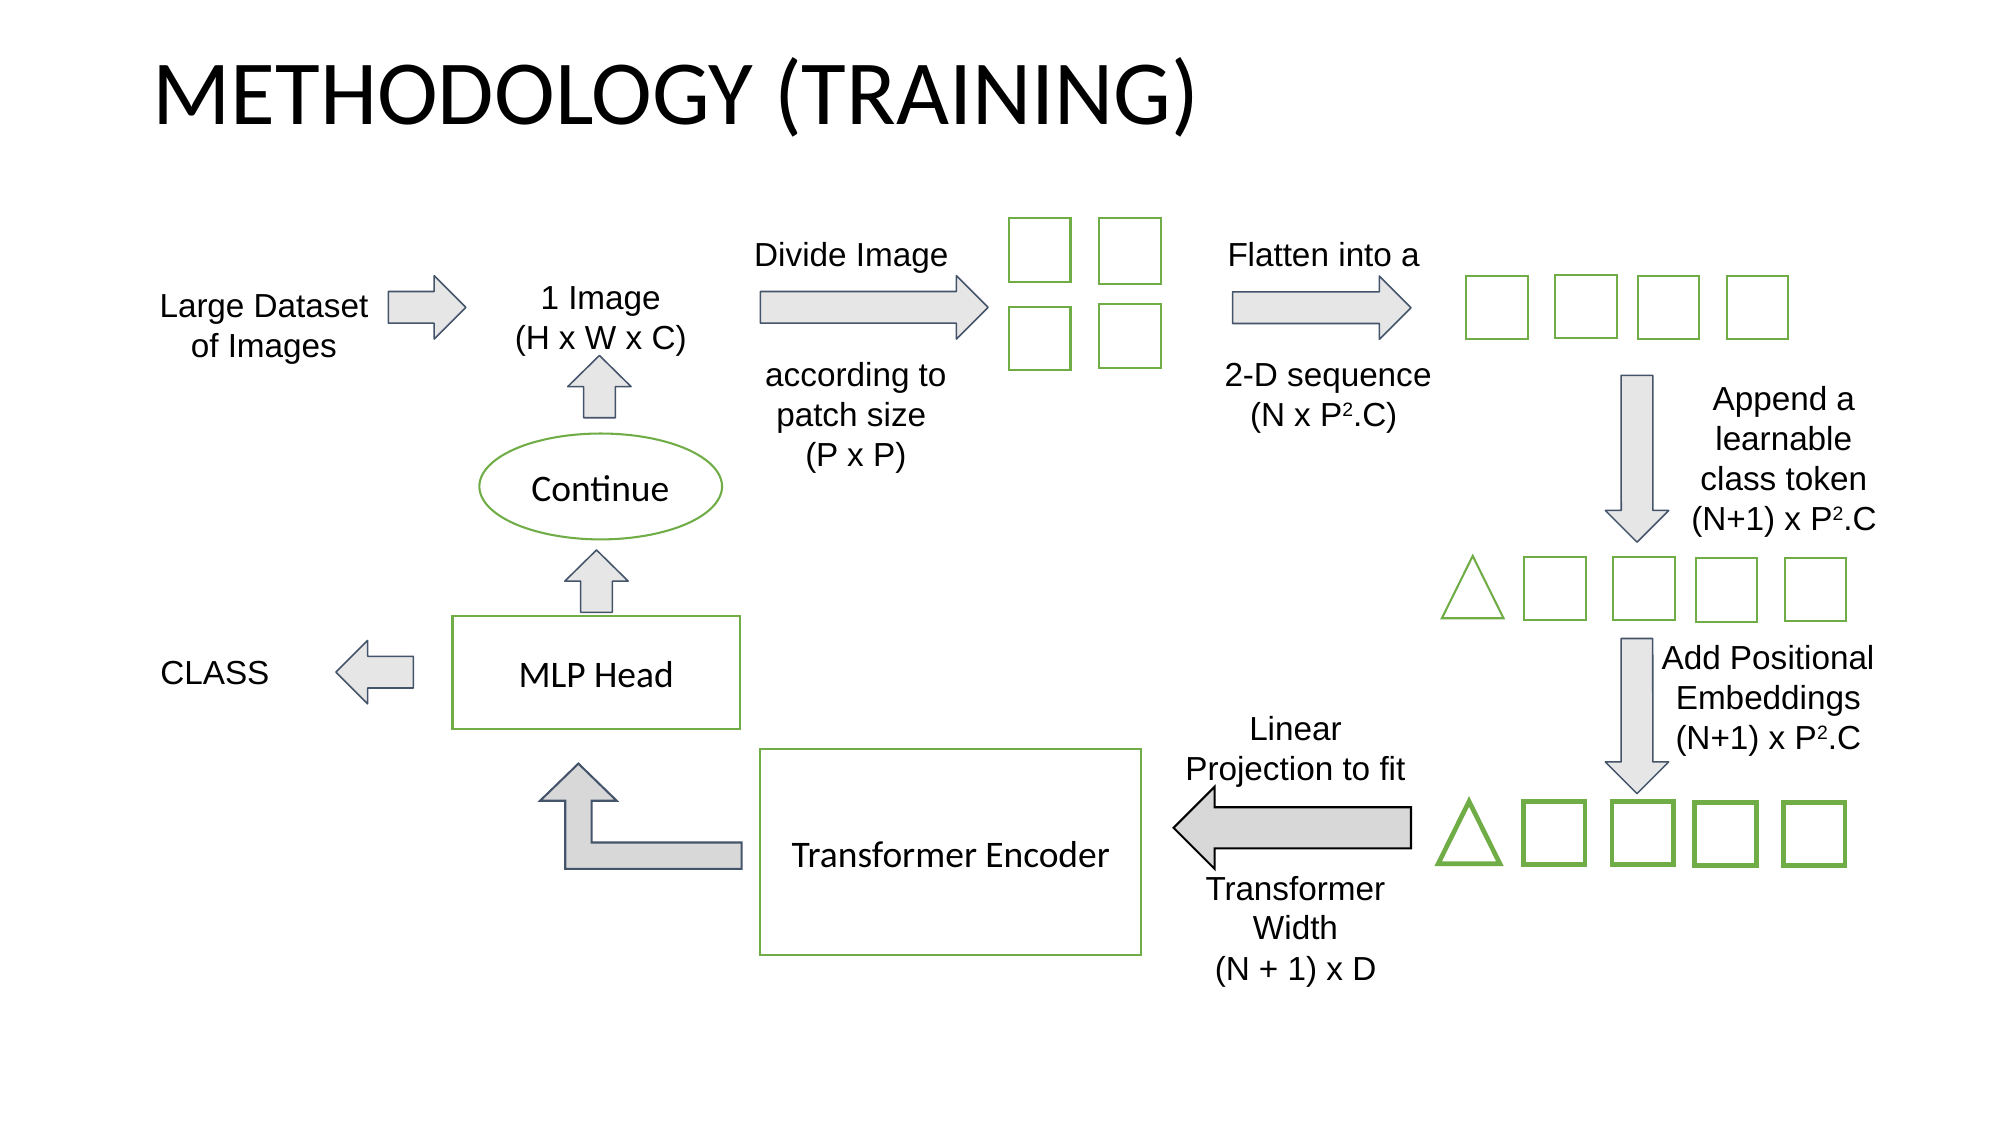

# METHODOLOGY (TRAINING)
Flatten into a

2-D sequence
(N x P2.C)

Divide Image

according to patch size
(P x P)

1 Image
(H x W x C)
Large Dataset of Images

Append a learnable class token
(N+1) x P2.C

Continue

MLP Head
Add Positional Embeddings
(N+1) x P2.C
CLASS

Linear Projection to fit

Transformer Width
(N + 1) x D

Transformer Encoder